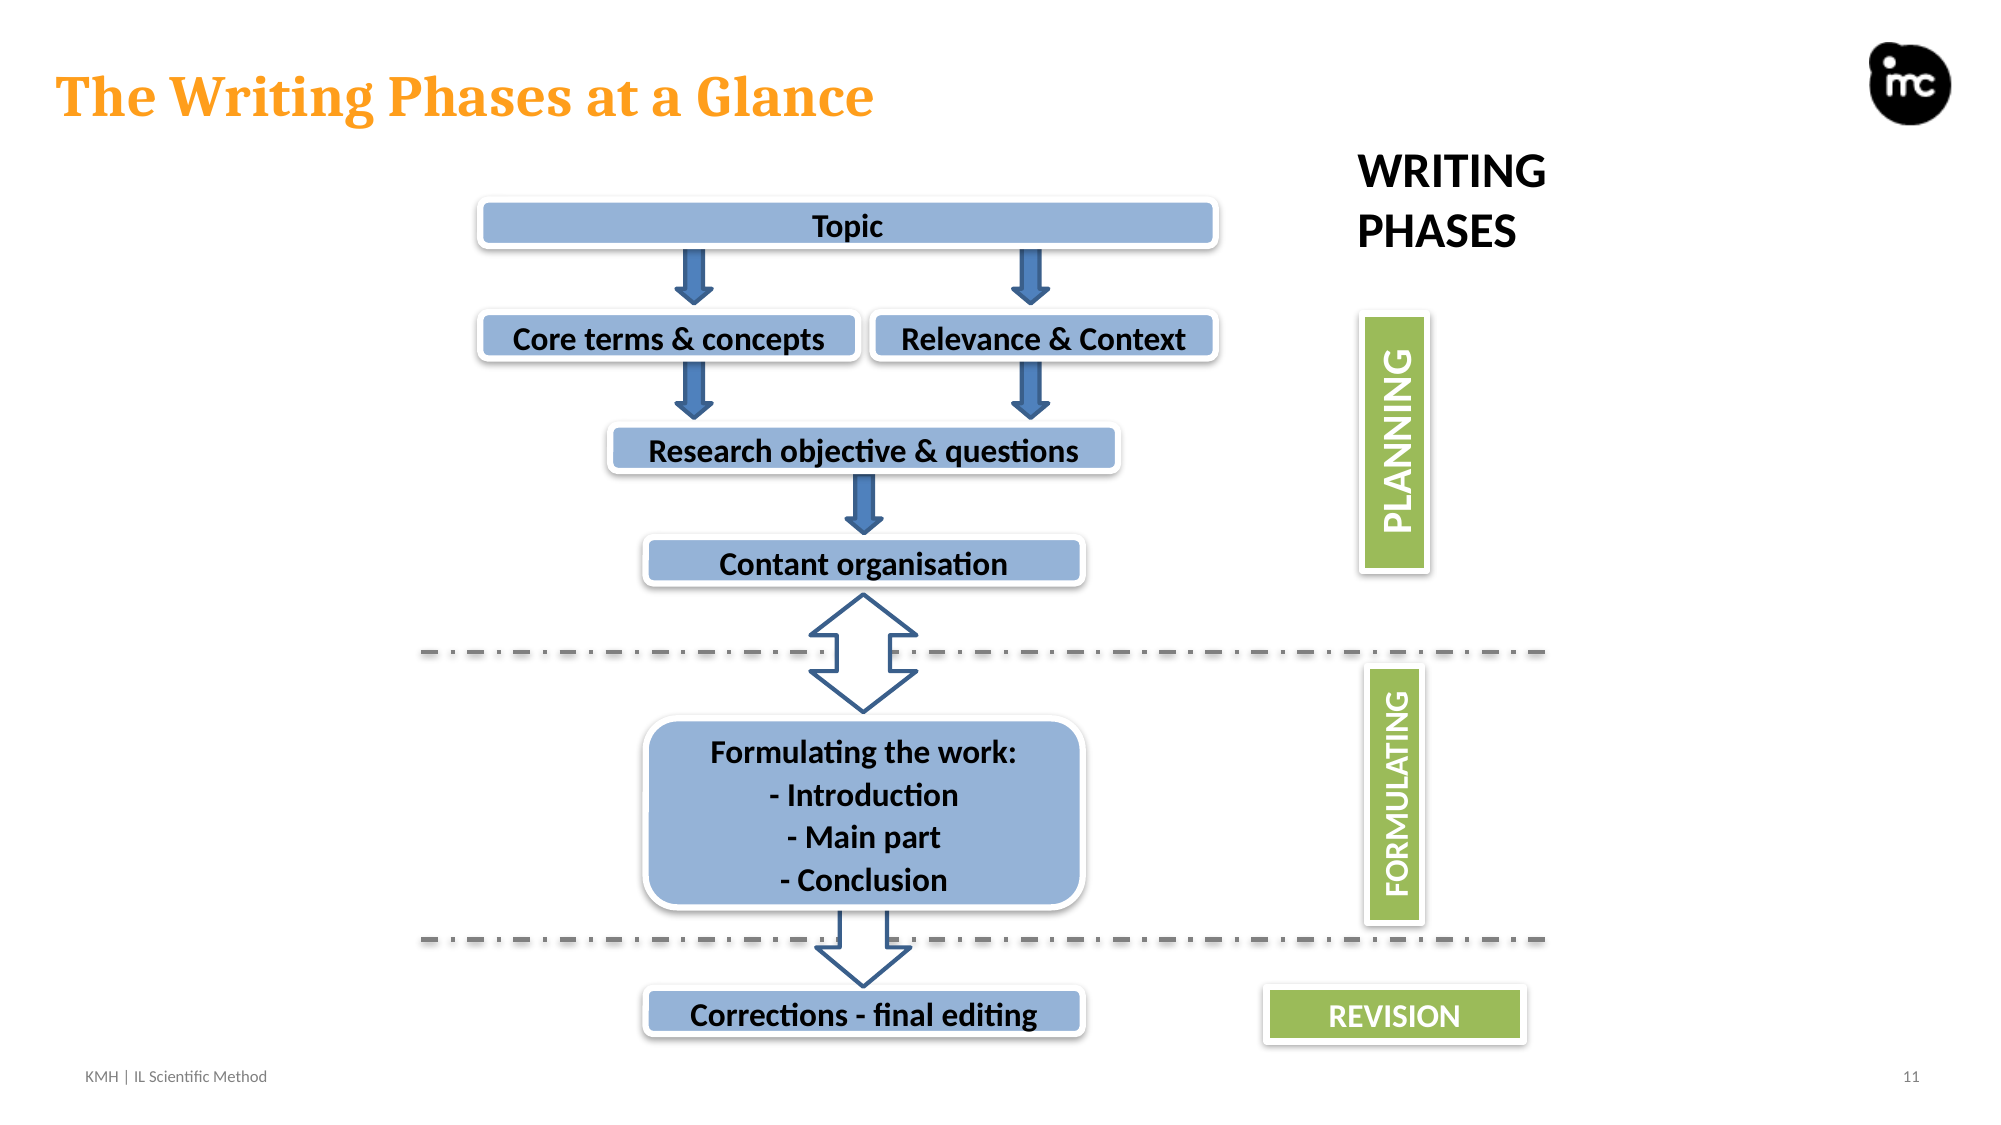

# The Writing Phases at a Glance
WRITING PHASES
Topic

Core terms & concepts
Relevance & Context

PLANNING
Research objective & questions

Contant organisation

Formulating the work:
- Introduction
- Main part
- Conclusion
FORMULATING

REVISION
Corrections - final editing